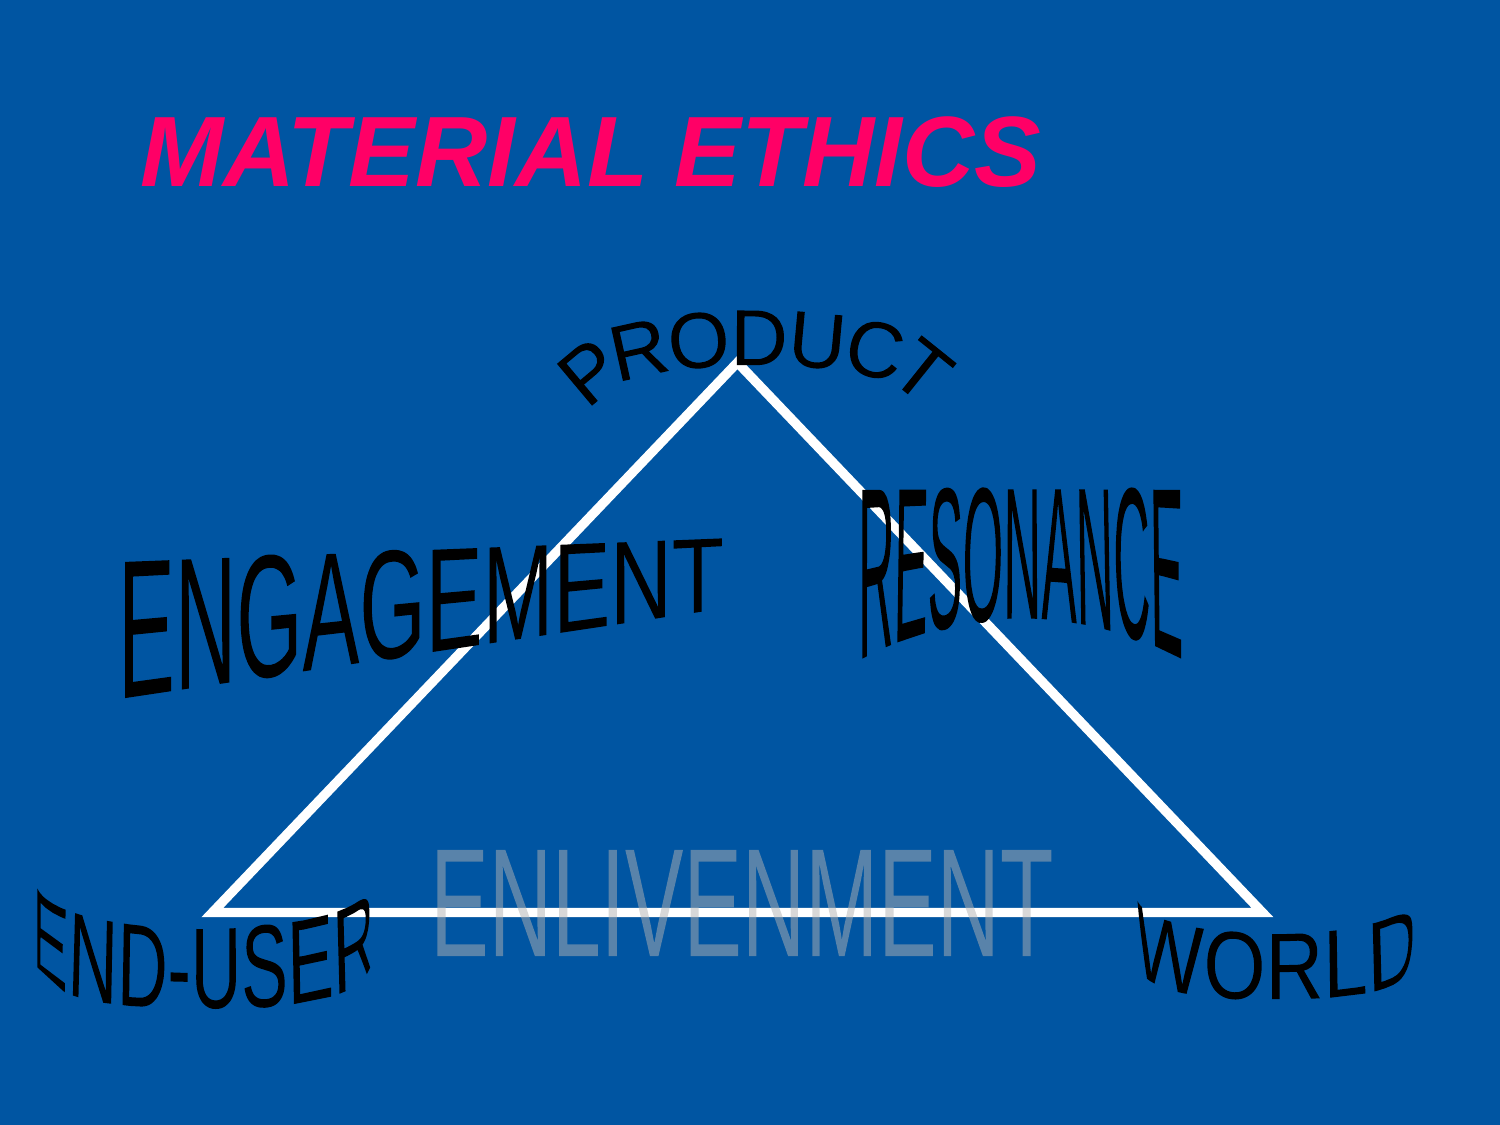

# MATERIAL ETHICS
PRODUCT

RESONANCE
ENGAGEMENT
ENLIVENMENT
END-USER
WORLD